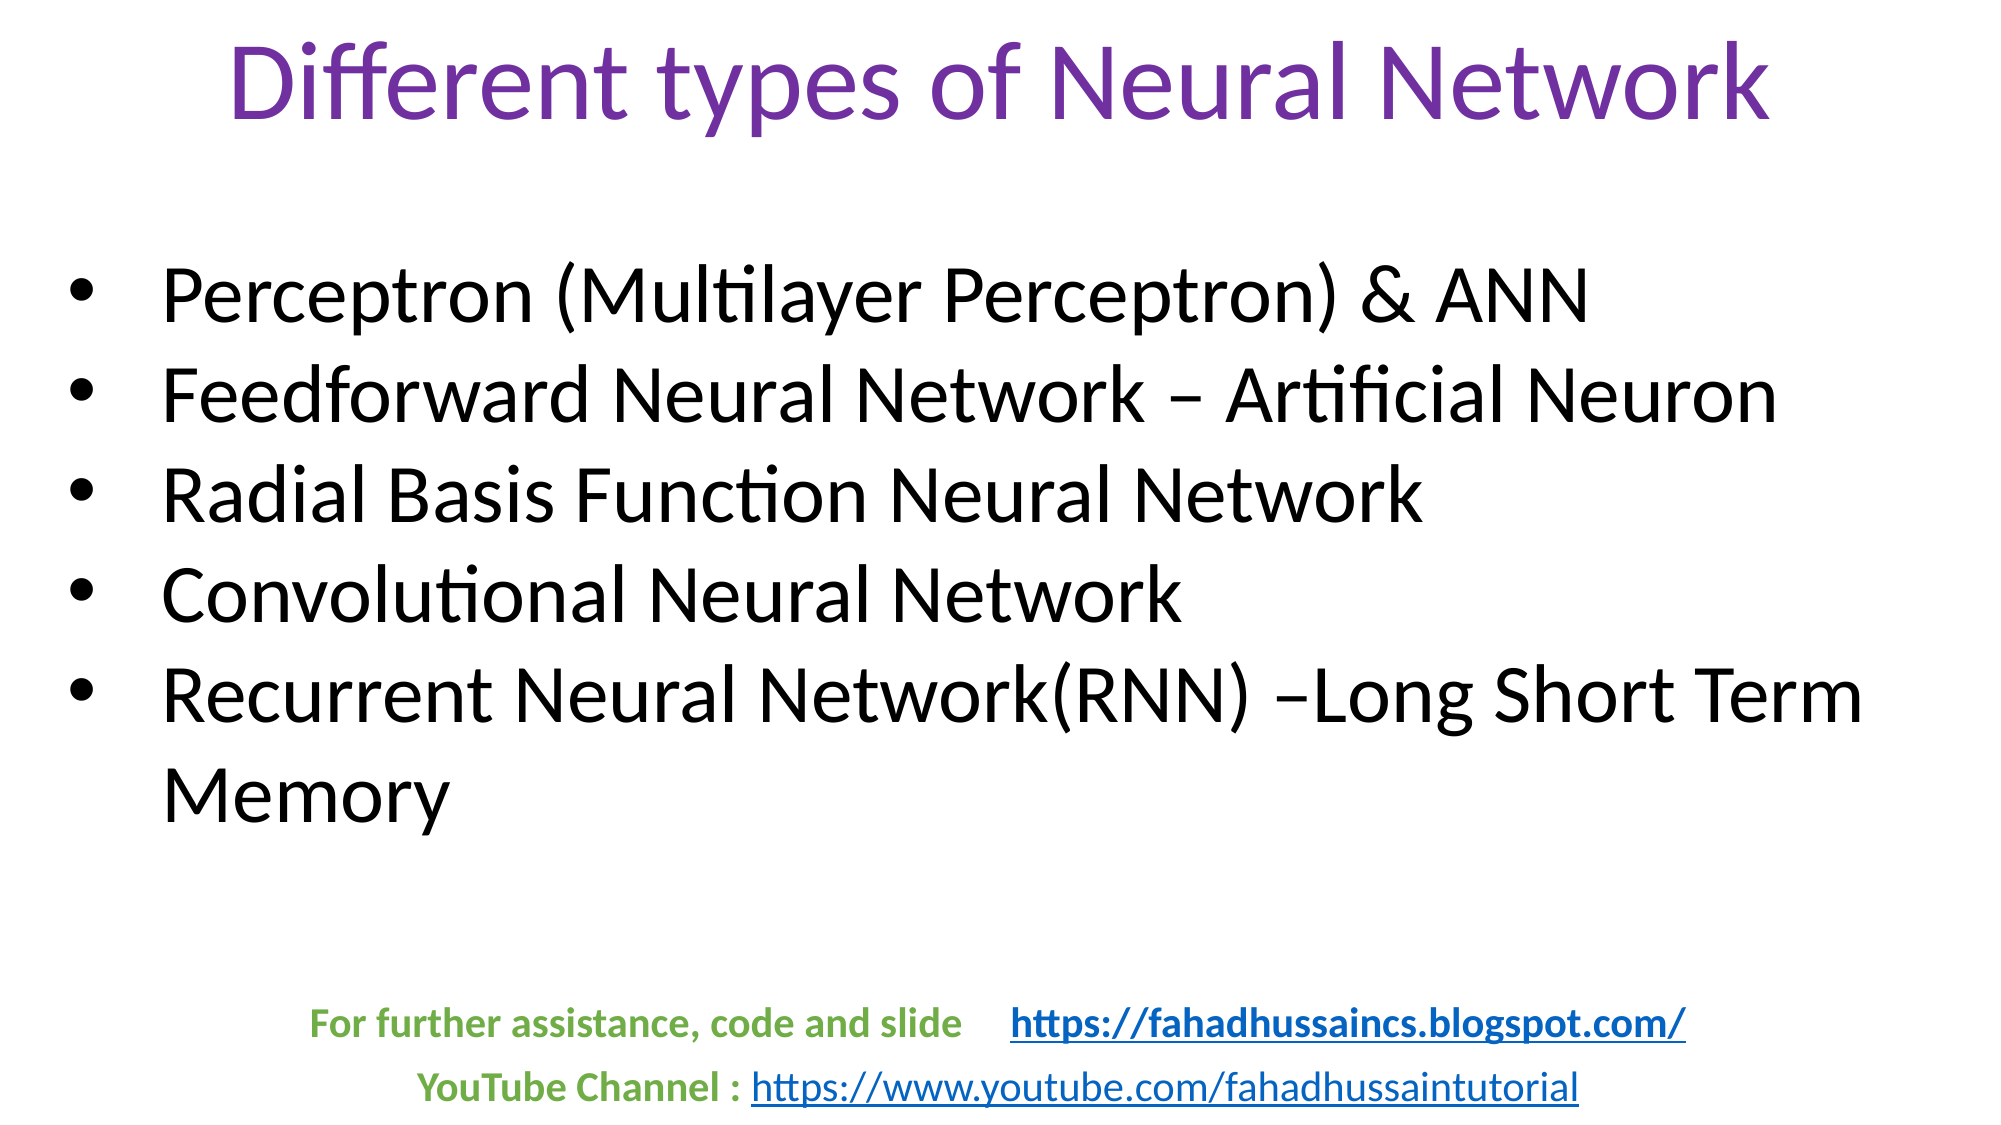

# Different types of Neural Network
Perceptron (Multilayer Perceptron) & ANN
Feedforward Neural Network – Artificial Neuron
Radial Basis Function Neural Network
Convolutional Neural Network
Recurrent Neural Network(RNN) –Long Short Term Memory
For further assistance, code and slide     https://fahadhussaincs.blogspot.com/
YouTube Channel : https://www.youtube.com/fahadhussaintutorial